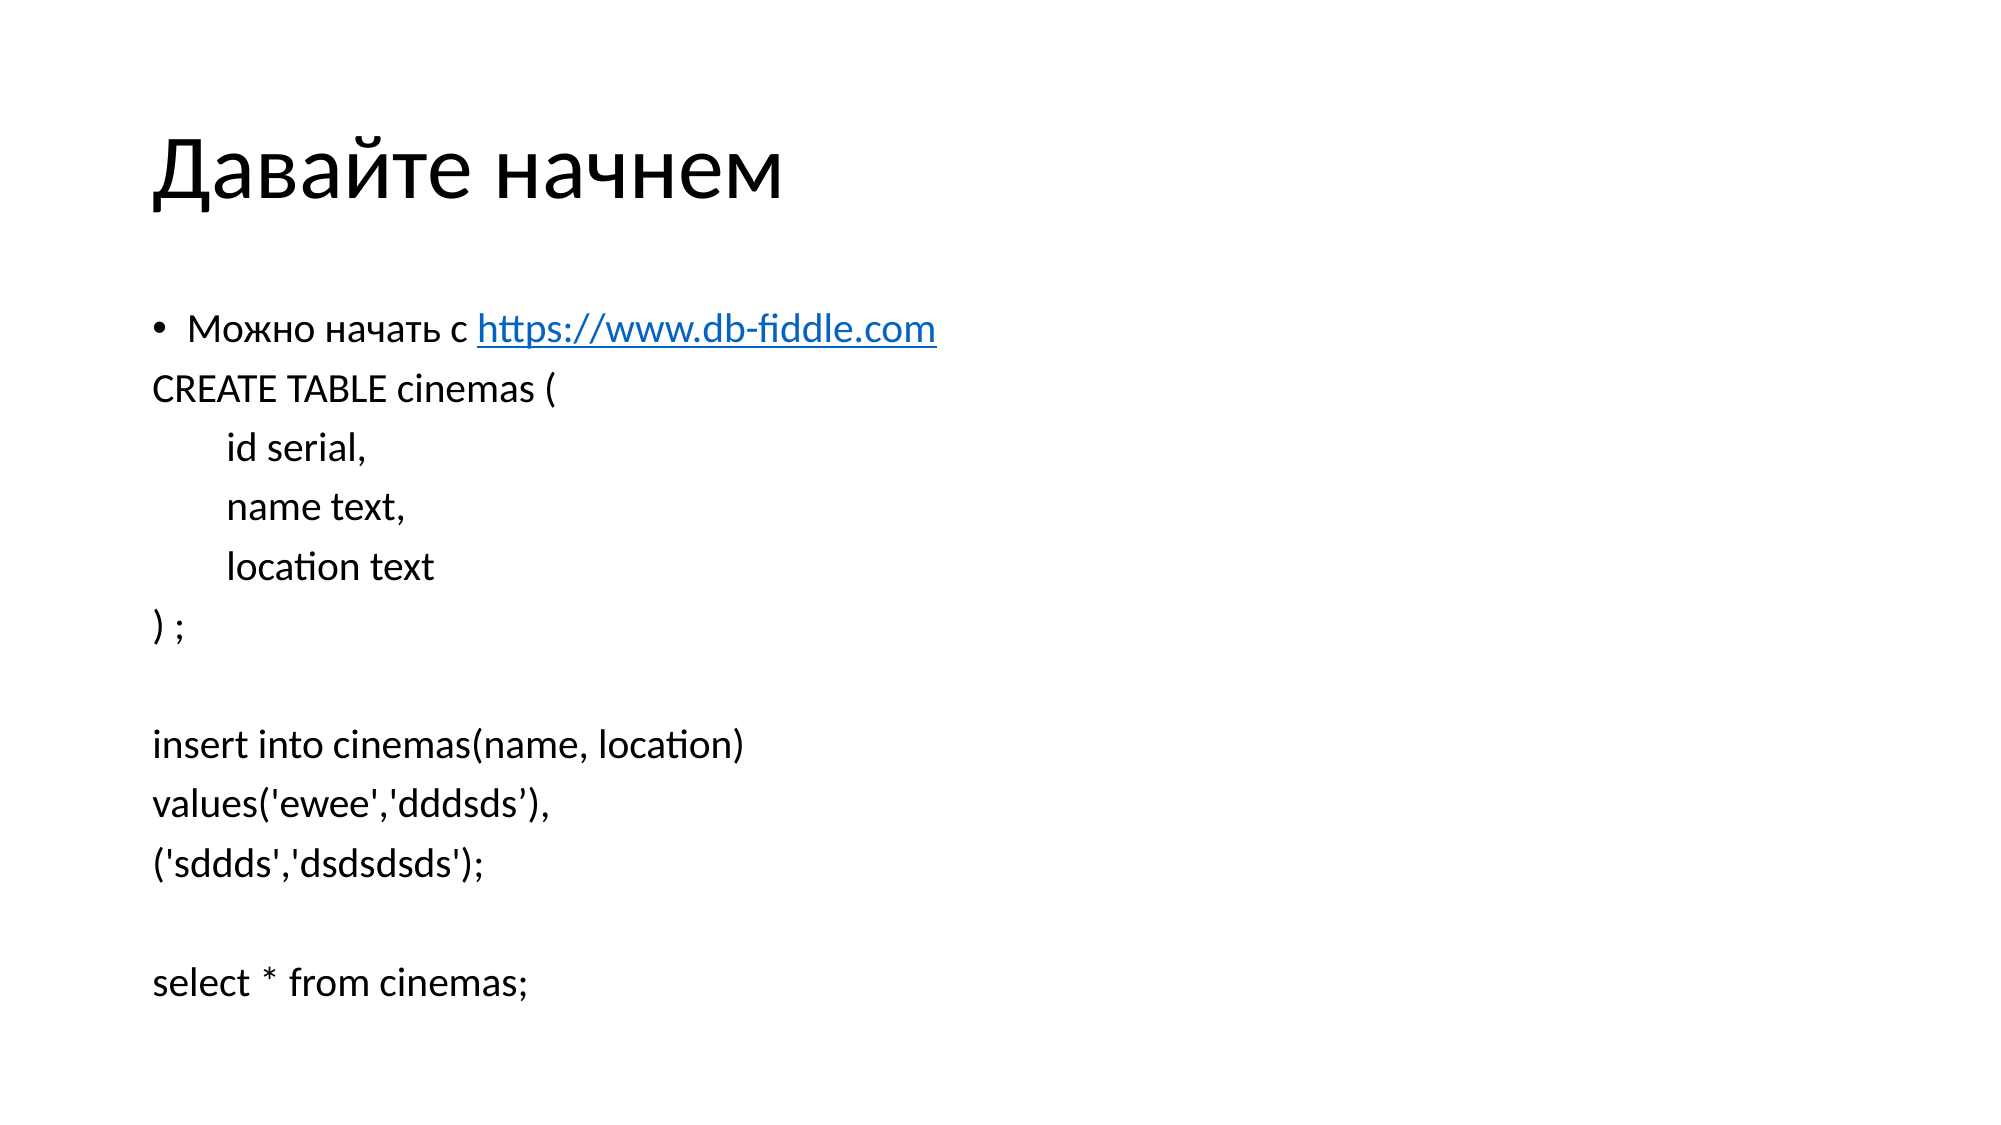

# Давайте начнем
Можно начать с https://www.db-fiddle.com
CREATE TABLE cinemas (
        id serial,
        name text,
        location text
) ;

insert into cinemas(name, location)
values('ewee','dddsds’),
('sddds','dsdsdsds');

select * from cinemas;